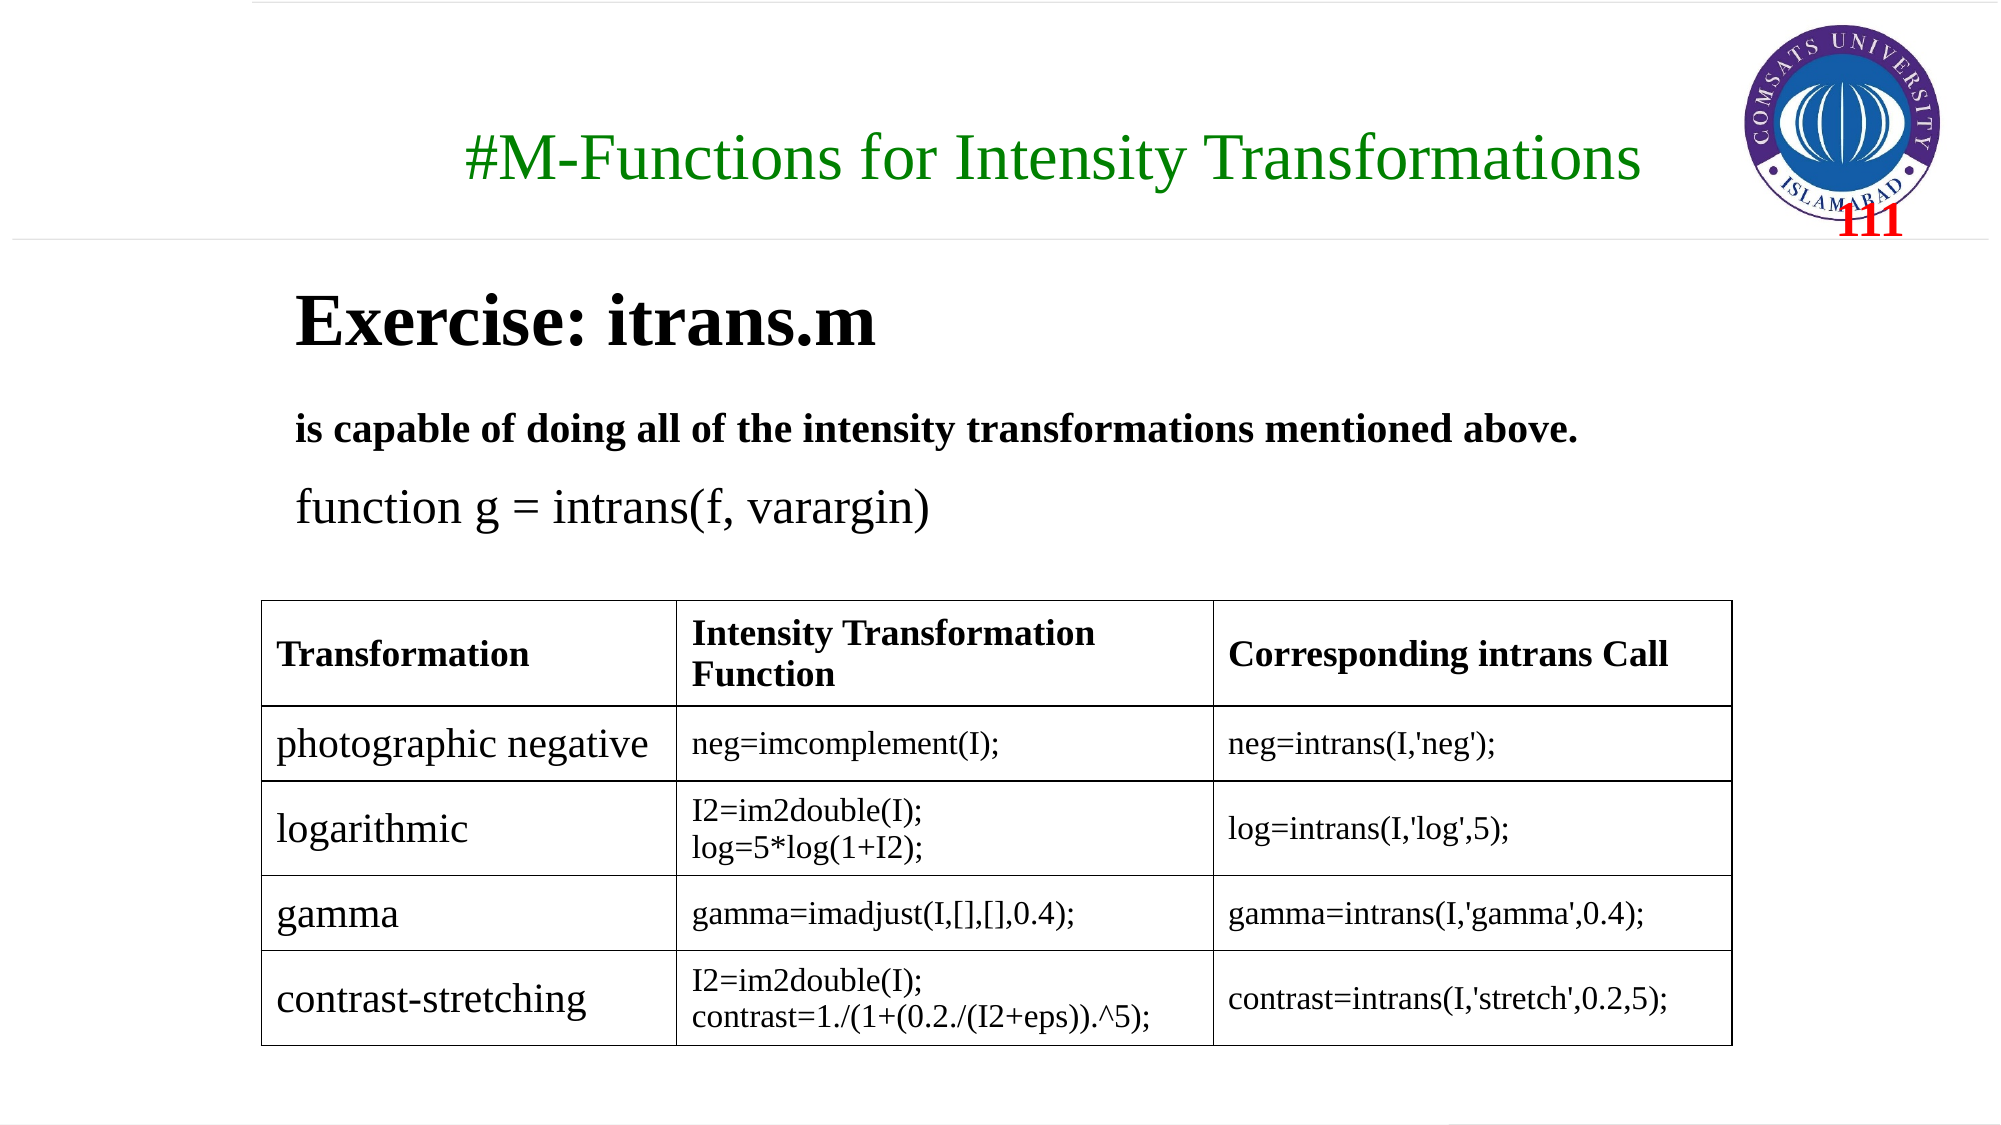

#M-Functions for Intensity Transformations
Exercise: itrans.m

is capable of doing all of the intensity transformations mentioned above.

function g = intrans(f, varargin)
| Transformation | Intensity Transformation Function | Corresponding intrans Call |
| --- | --- | --- |
| photographic negative | neg=imcomplement(I); | neg=intrans(I,'neg'); |
| logarithmic | I2=im2double(I); log=5\*log(1+I2); | log=intrans(I,'log',5); |
| gamma | gamma=imadjust(I,[],[],0.4); | gamma=intrans(I,'gamma',0.4); |
| contrast-stretching | I2=im2double(I); contrast=1./(1+(0.2./(I2+eps)).^5); | contrast=intrans(I,'stretch',0.2,5); |